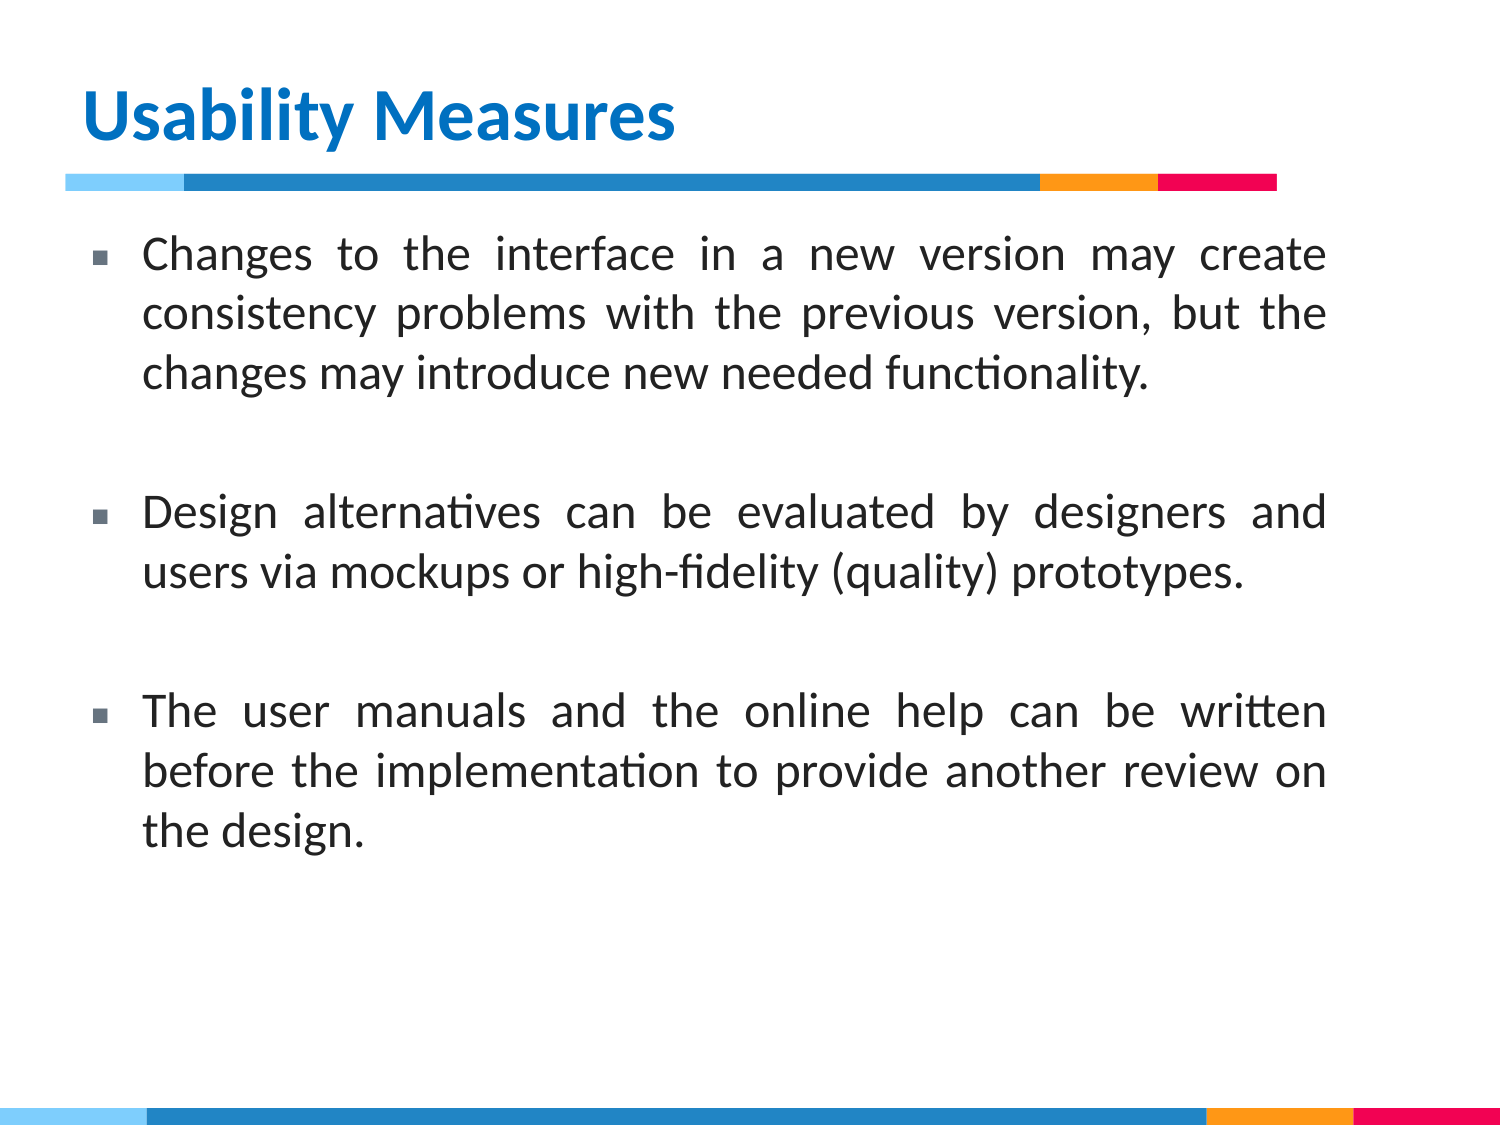

# Usability Measures
Changes to the interface in a new version may create consistency problems with the previous version, but the changes may introduce new needed functionality.

Design alternatives can be evaluated by designers and users via mockups or high-fidelity (quality) prototypes.

The user manuals and the online help can be written before the implementation to provide another review on the design.